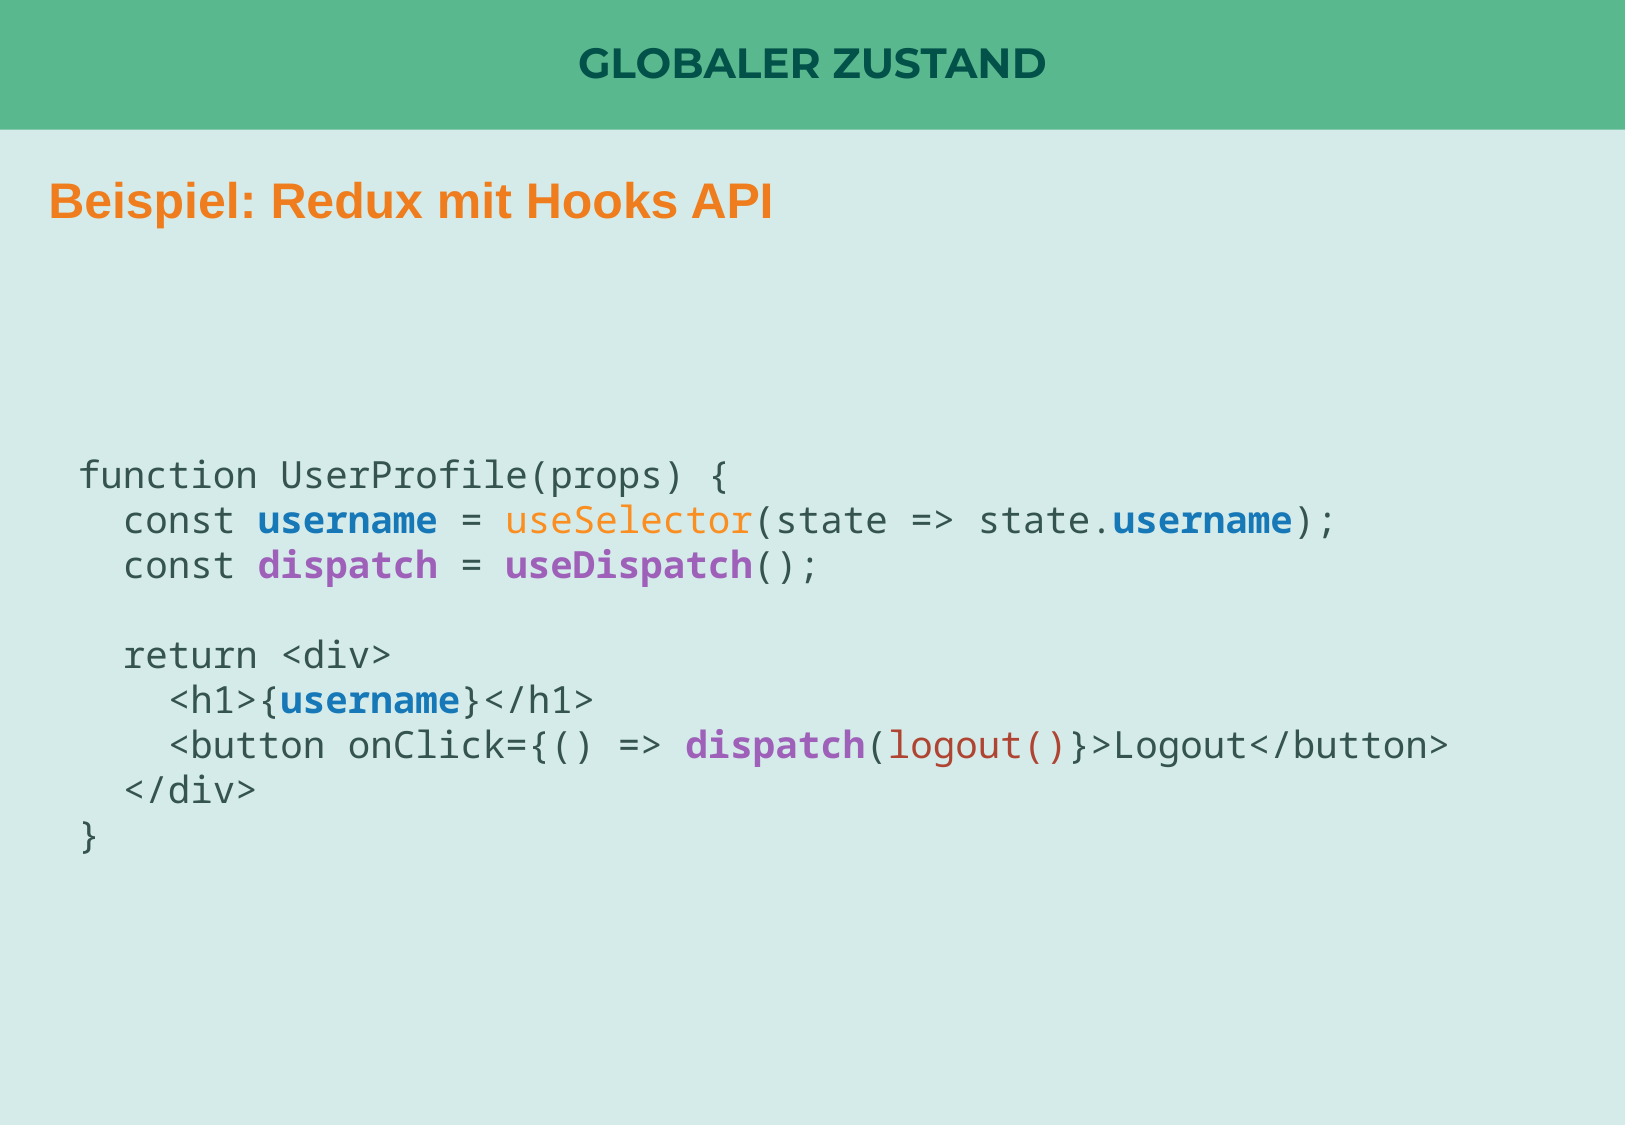

# Globaler Zustand
Beispiel: Redux mit Hooks API
function UserProfile(props) {
  const username = useSelector(state => state.username);
  const dispatch = useDispatch();

  return <div>
    <h1>{username}</h1>
    <button onClick={() => dispatch(logout()}>Logout</button>
  </div>
}

Beispiel: ChatPage oder Tabs

Beispiel: UserStatsPage für fetch ?